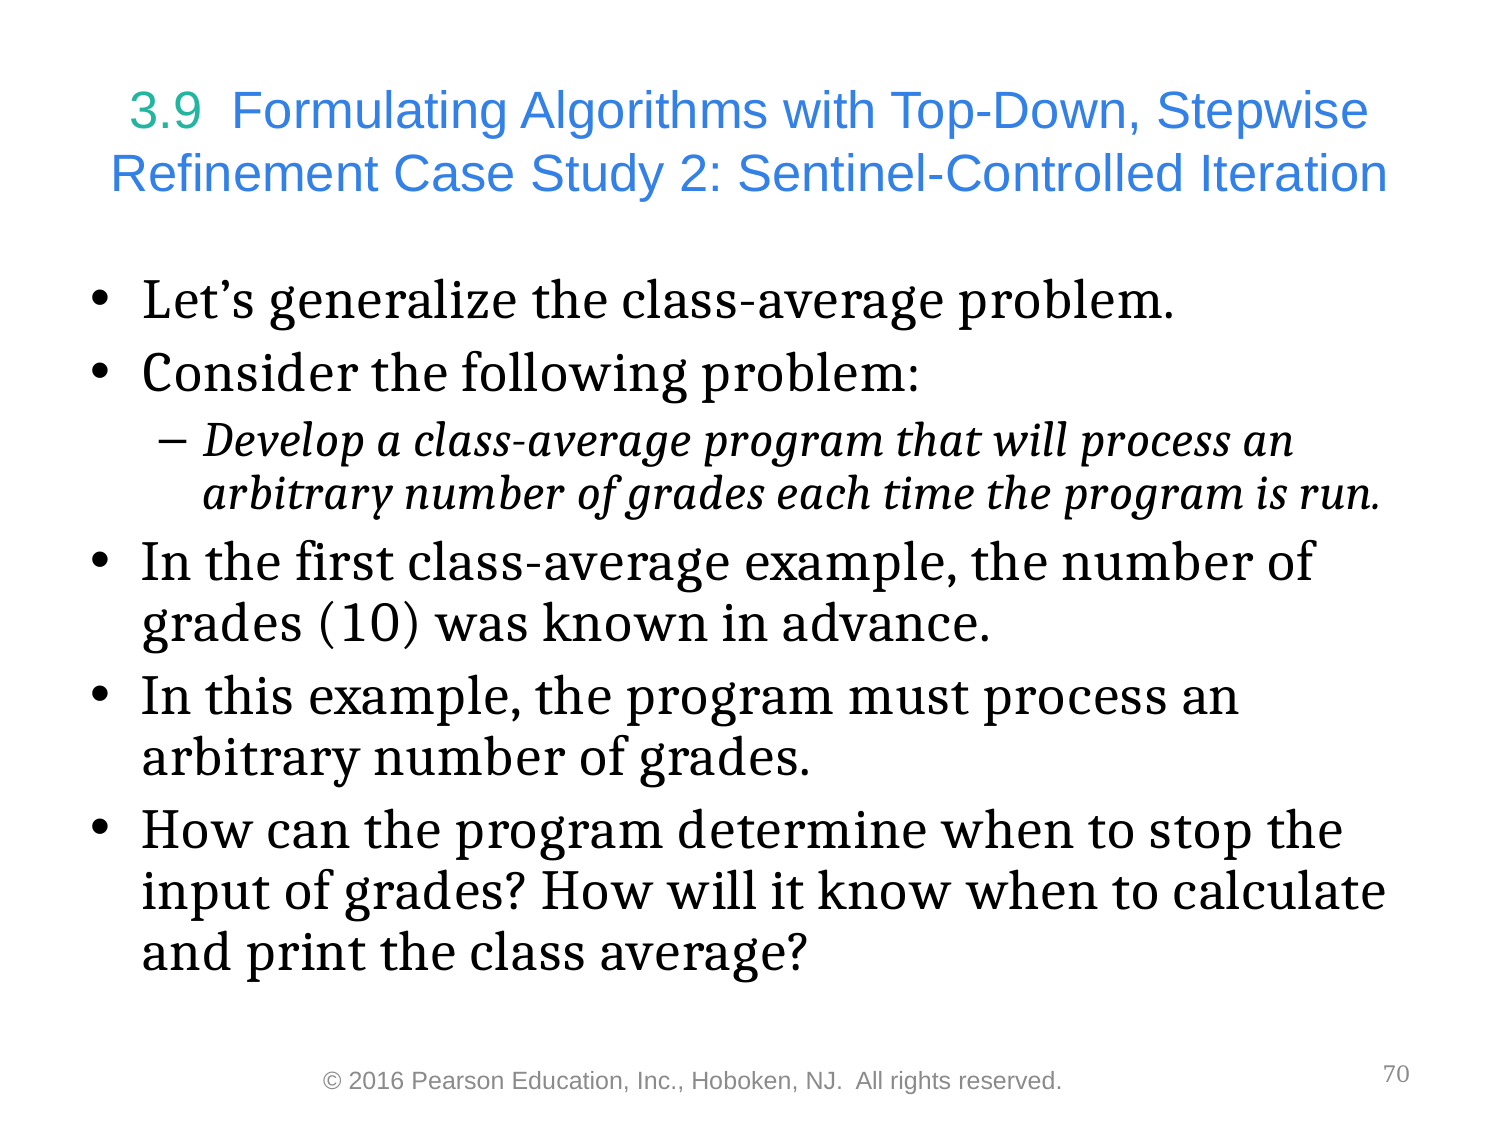

# 3.9  Formulating Algorithms with Top-Down, Stepwise Refinement Case Study 2: Sentinel-Controlled Iteration
Let’s generalize the class-average problem.
Consider the following problem:
Develop a class-average program that will process an arbitrary number of grades each time the program is run.
In the first class-average example, the number of grades (10) was known in advance.
In this example, the program must process an arbitrary number of grades.
How can the program determine when to stop the input of grades? How will it know when to calculate and print the class average?
70
© 2016 Pearson Education, Inc., Hoboken, NJ.  All rights reserved.